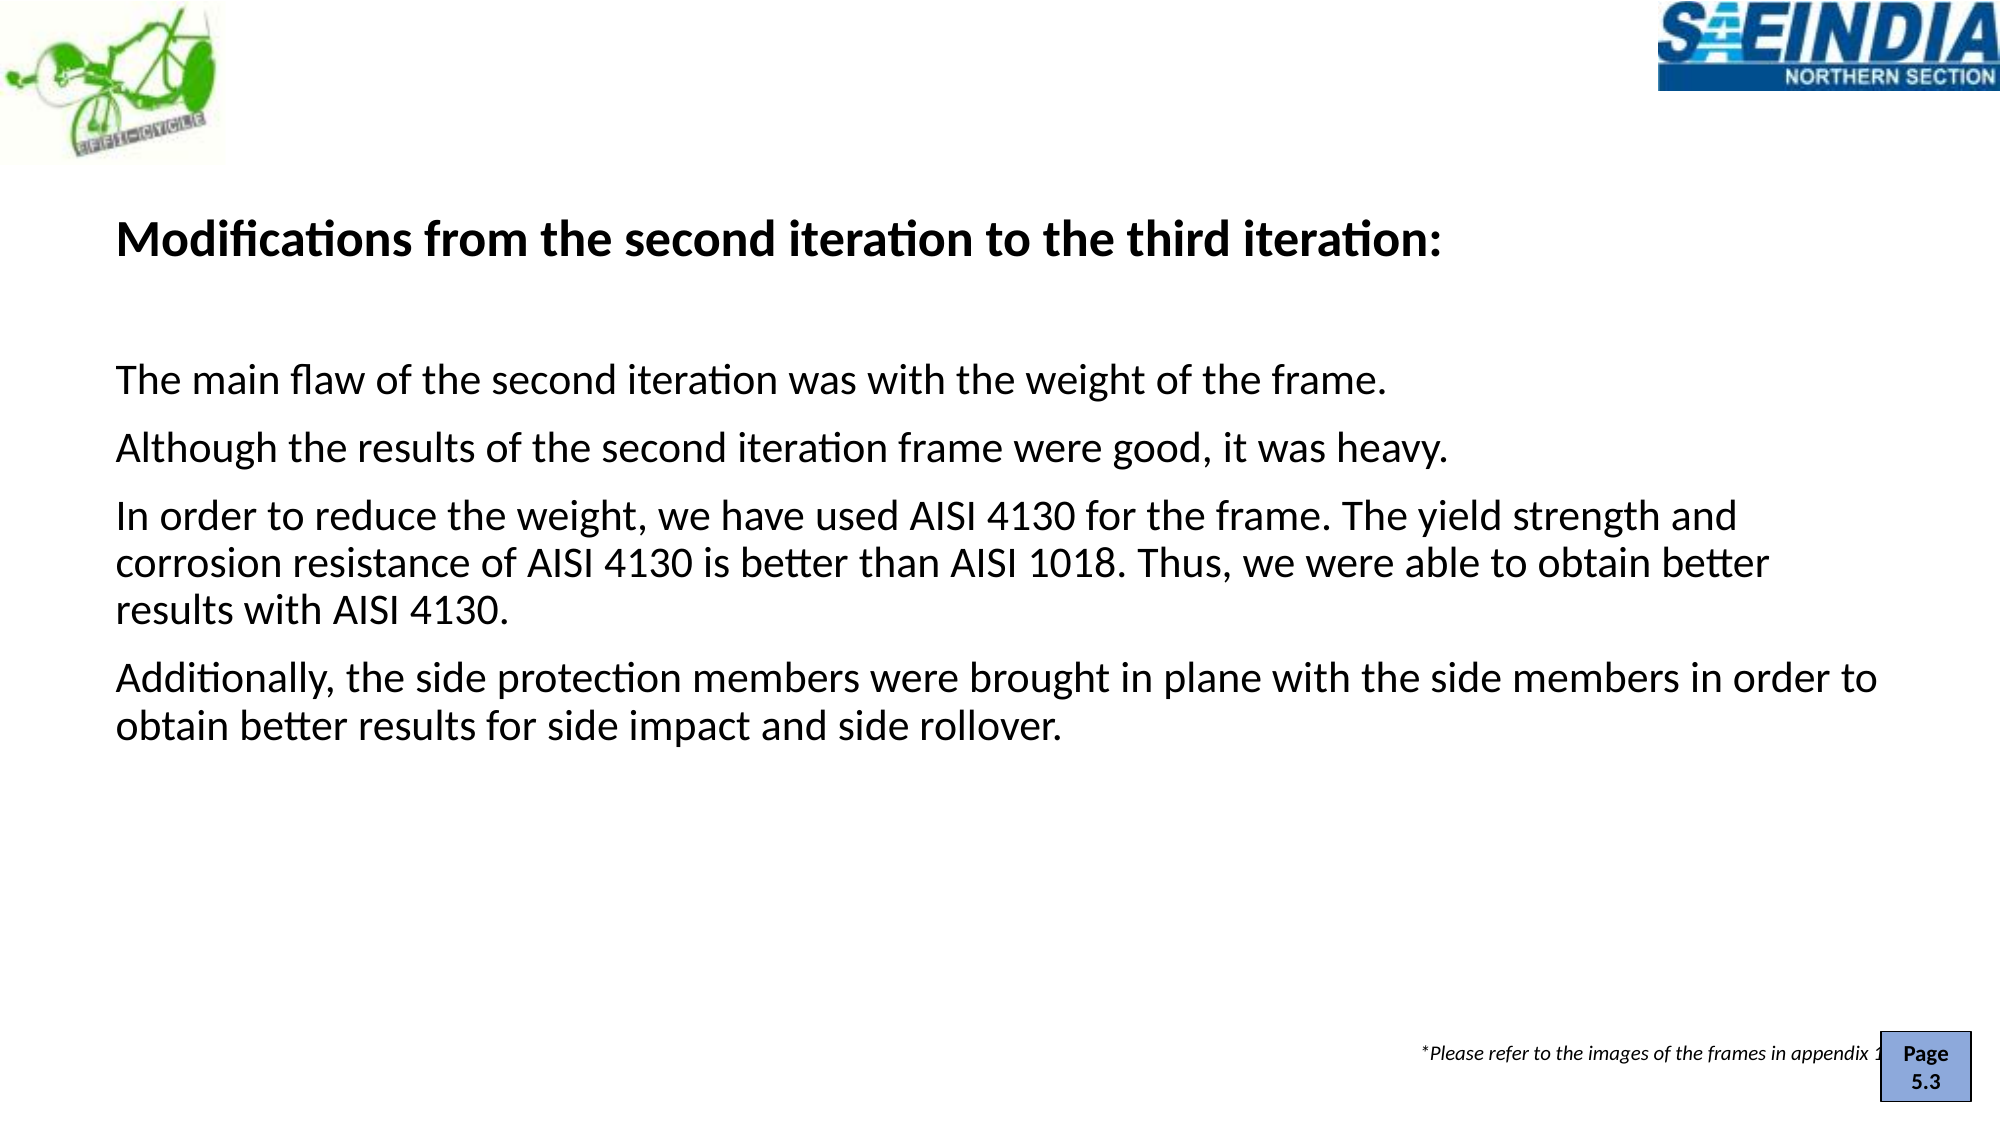

Modifications from the second iteration to the third iteration:

The main flaw of the second iteration was with the weight of the frame.
Although the results of the second iteration frame were good, it was heavy.
In order to reduce the weight, we have used AISI 4130 for the frame. The yield strength and corrosion resistance of AISI 4130 is better than AISI 1018. Thus, we were able to obtain better results with AISI 4130.
Additionally, the side protection members were brought in plane with the side members in order to obtain better results for side impact and side rollover.

*Please refer to the images of the frames in appendix 1

Page 5.3